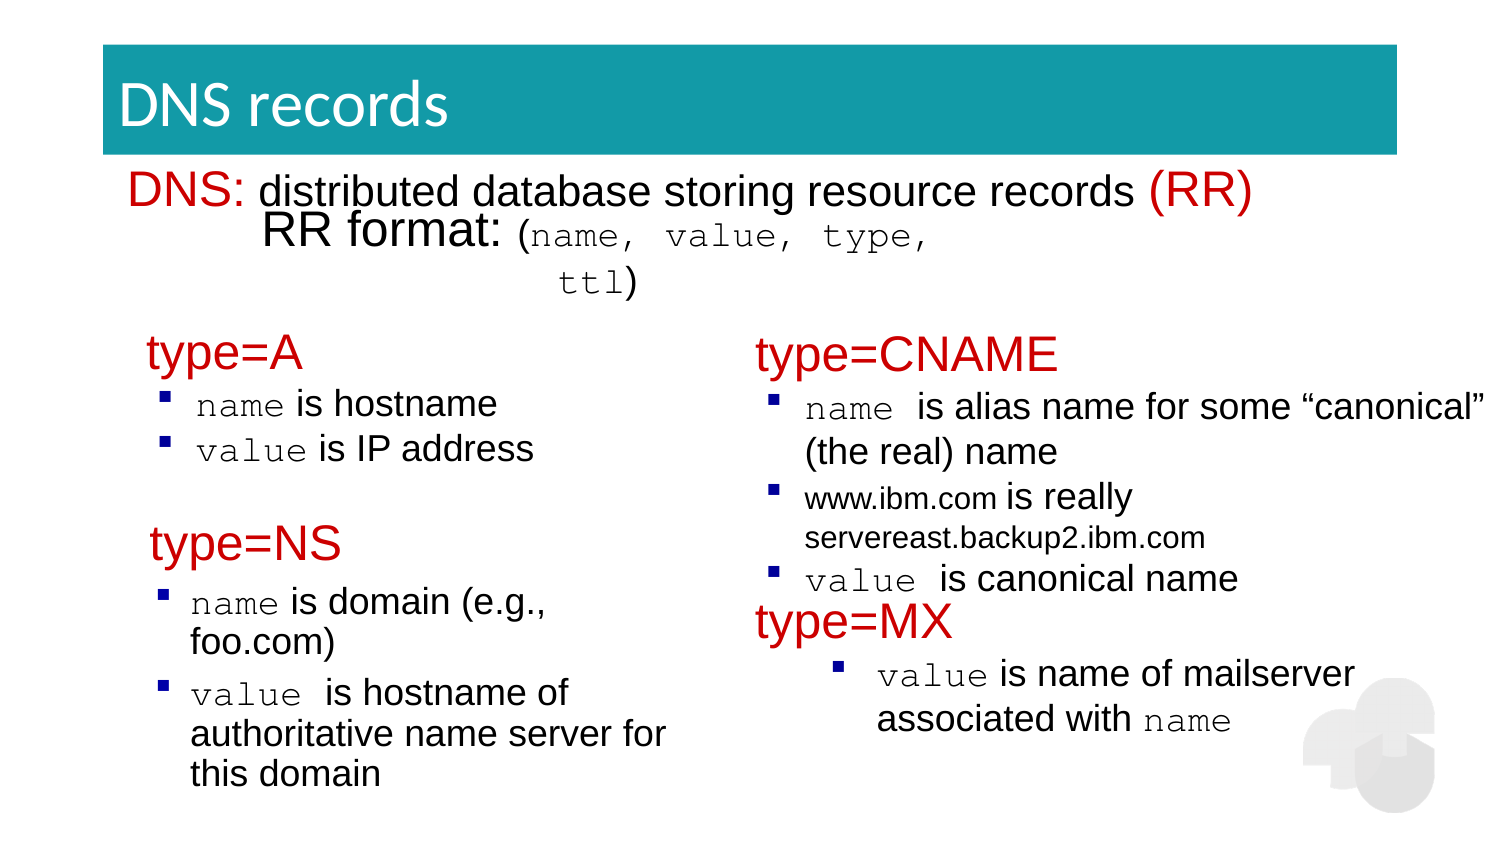

# DNS records
DNS: distributed database storing resource records (RR)
RR format: (name, value, type, ttl)
type=A
name is hostname
value is IP address

type=CNAME
name is alias name for some “canonical” (the real) name
www.ibm.com is really servereast.backup2.ibm.com
value is canonical name

type=NS
name is domain (e.g., foo.com)
value is hostname of authoritative name server for this domain

type=MX
value is name of mailserver associated with name

Application Layer: 2-70